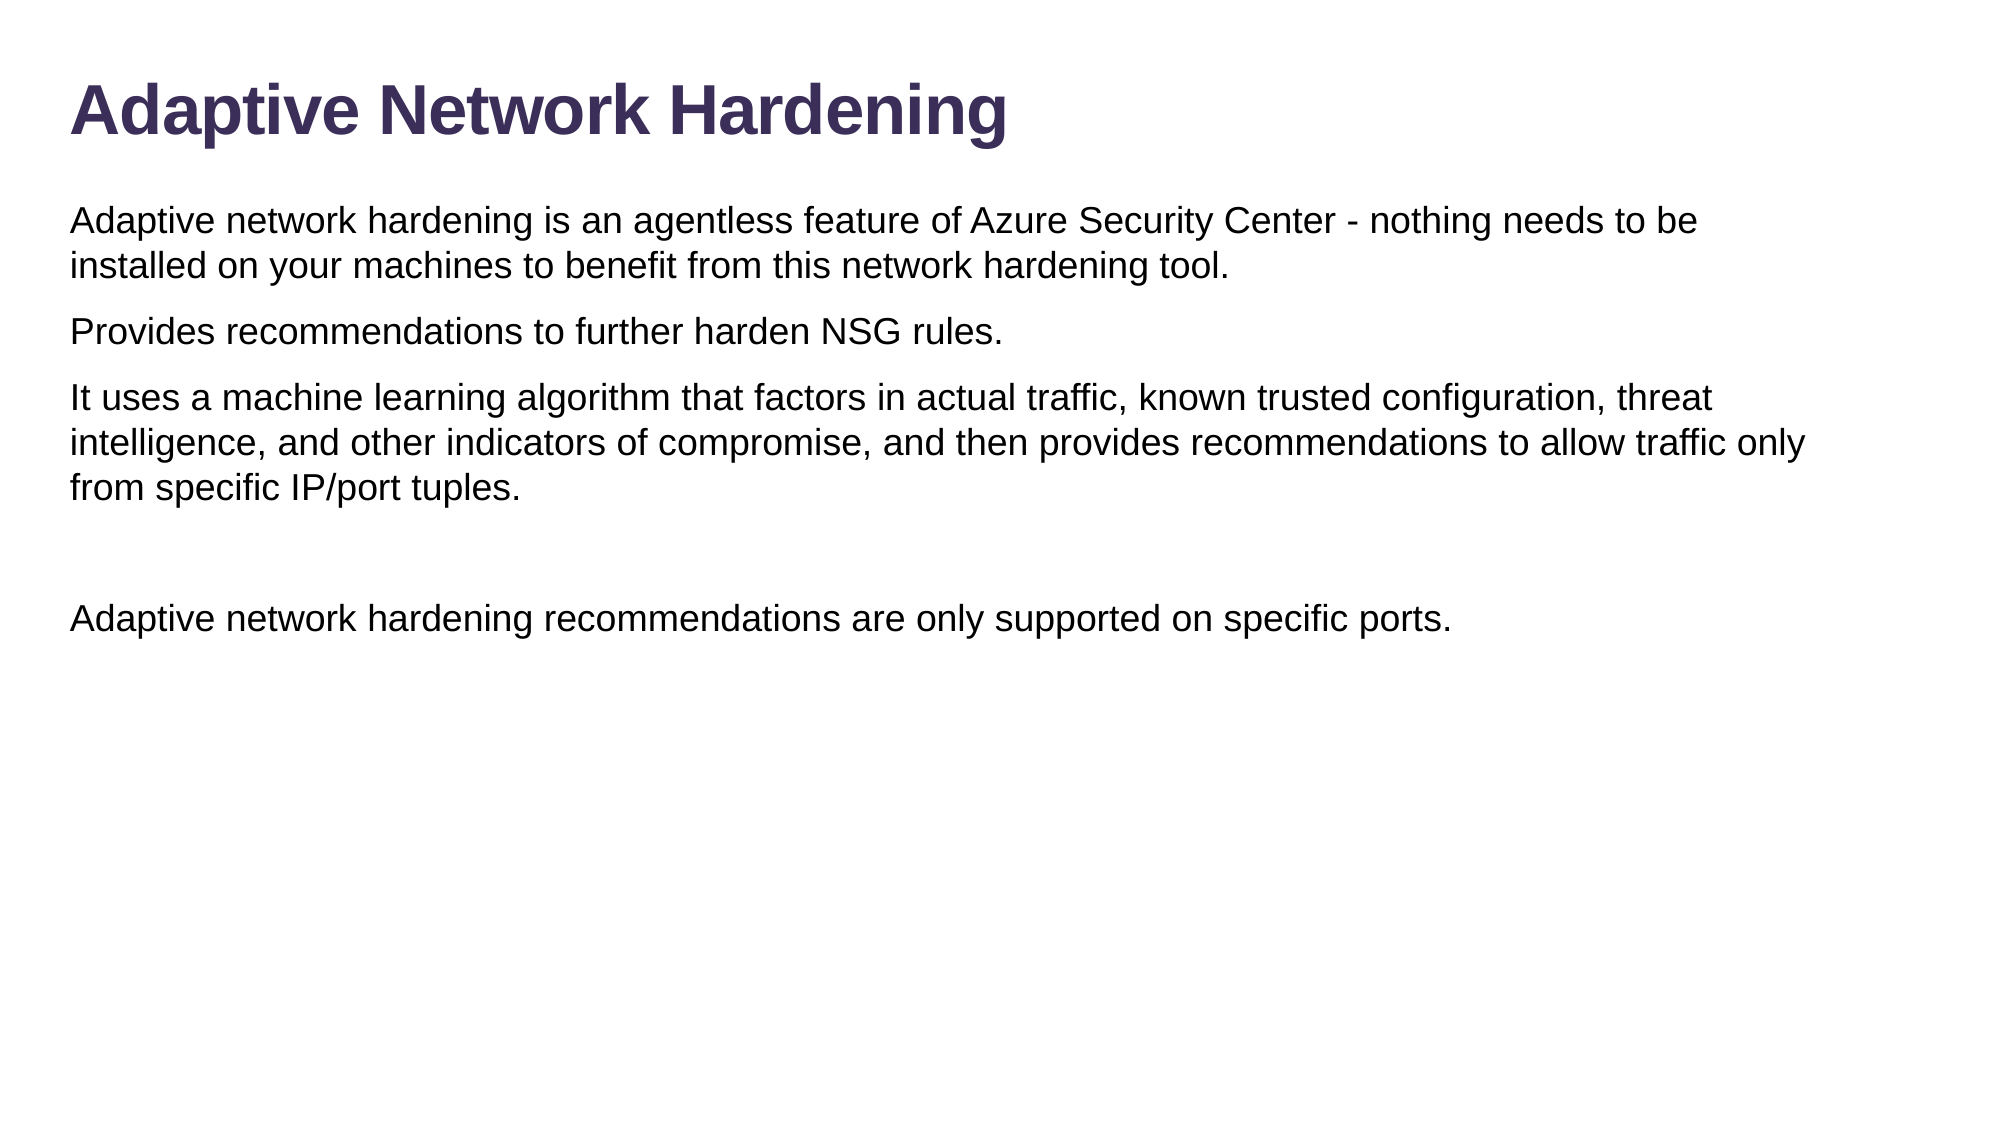

# Adaptive Network Hardening
Adaptive network hardening is an agentless feature of Azure Security Center - nothing needs to be installed on your machines to benefit from this network hardening tool.
Provides recommendations to further harden NSG rules.
It uses a machine learning algorithm that factors in actual traffic, known trusted configuration, threat intelligence, and other indicators of compromise, and then provides recommendations to allow traffic only from specific IP/port tuples.

Adaptive network hardening recommendations are only supported on specific ports.